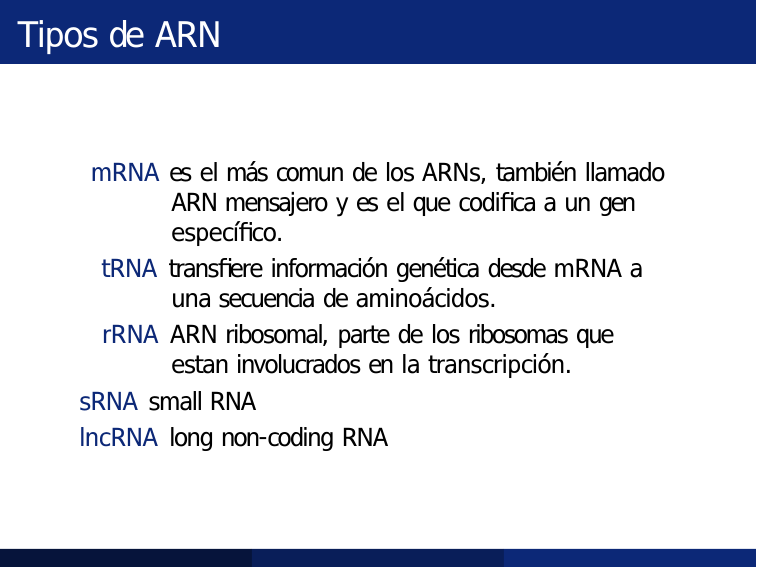

# Tipos de ARN
mRNA es el más comun de los ARNs, también llamado ARN mensajero y es el que codifica a un gen específico.
tRNA transfiere información genética desde mRNA a una secuencia de aminoácidos.
rRNA ARN ribosomal, parte de los ribosomas que estan involucrados en la transcripción.
sRNA small RNA
lncRNA long non-coding RNA